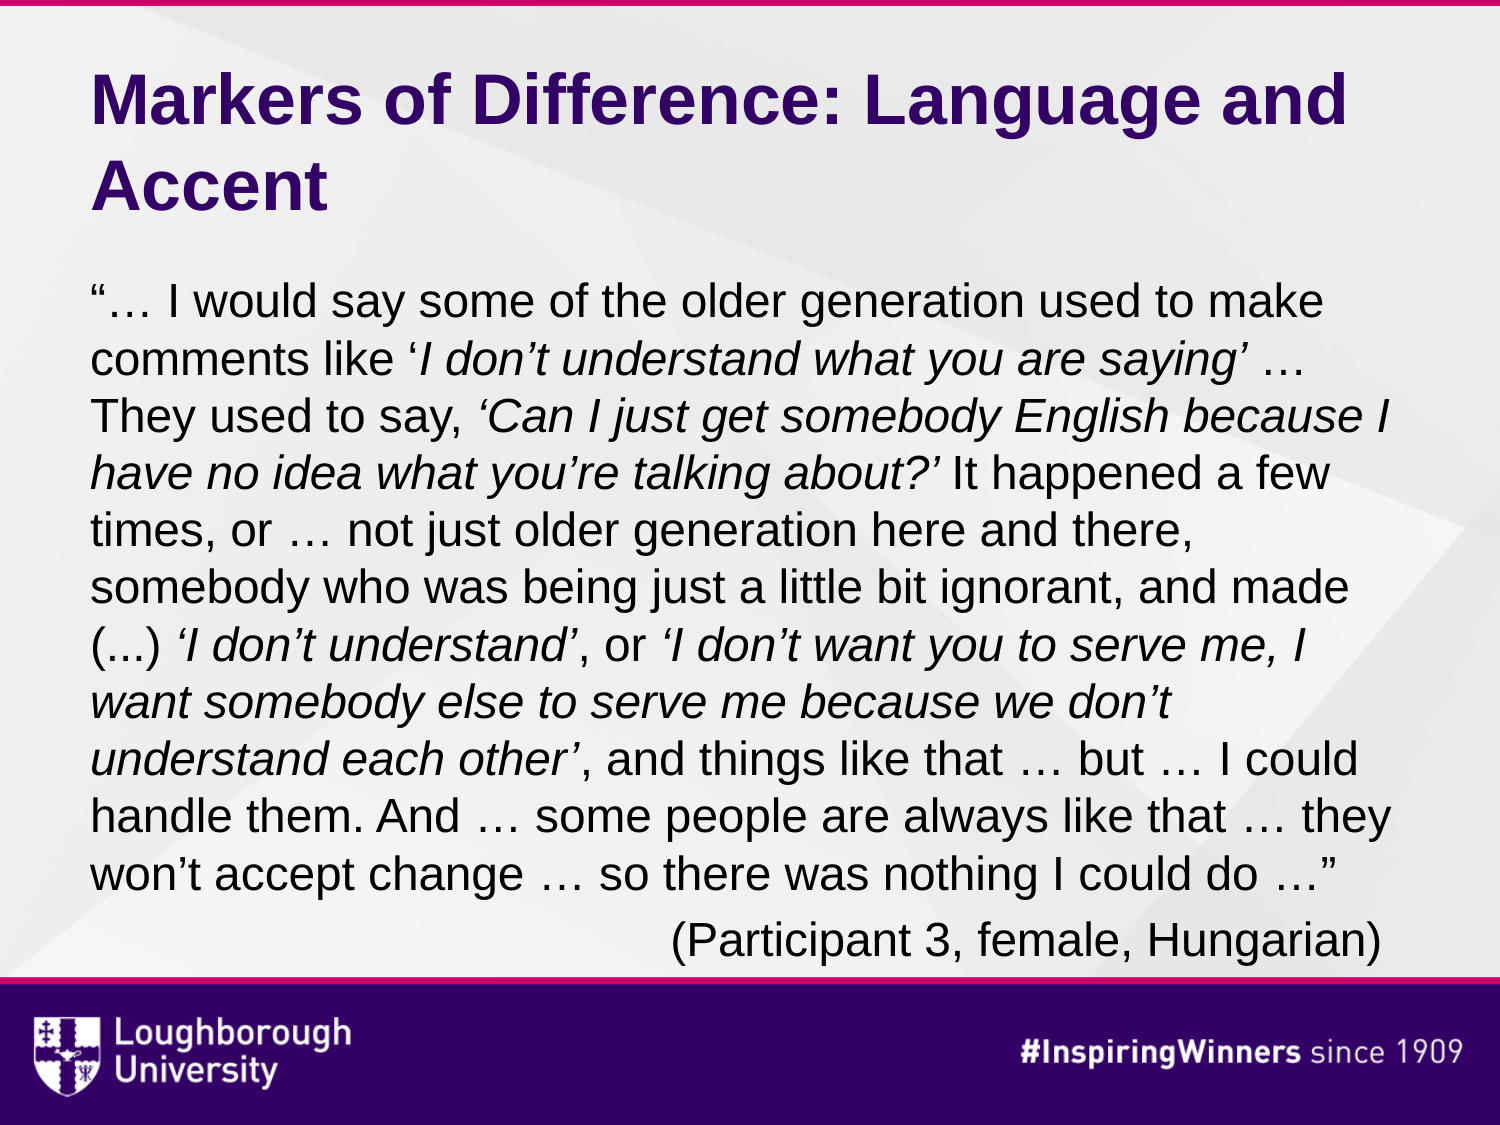

# Markers of Difference: Language and Accent
“… I would say some of the older generation used to make comments like ‘I don’t understand what you are saying’ … They used to say, ‘Can I just get somebody English because I have no idea what you’re talking about?’ It happened a few times, or … not just older generation here and there, somebody who was being just a little bit ignorant, and made (...) ‘I don’t understand’, or ‘I don’t want you to serve me, I want somebody else to serve me because we don’t understand each other’, and things like that … but … I could handle them. And … some people are always like that … they won’t accept change … so there was nothing I could do …”
(Participant 3, female, Hungarian)